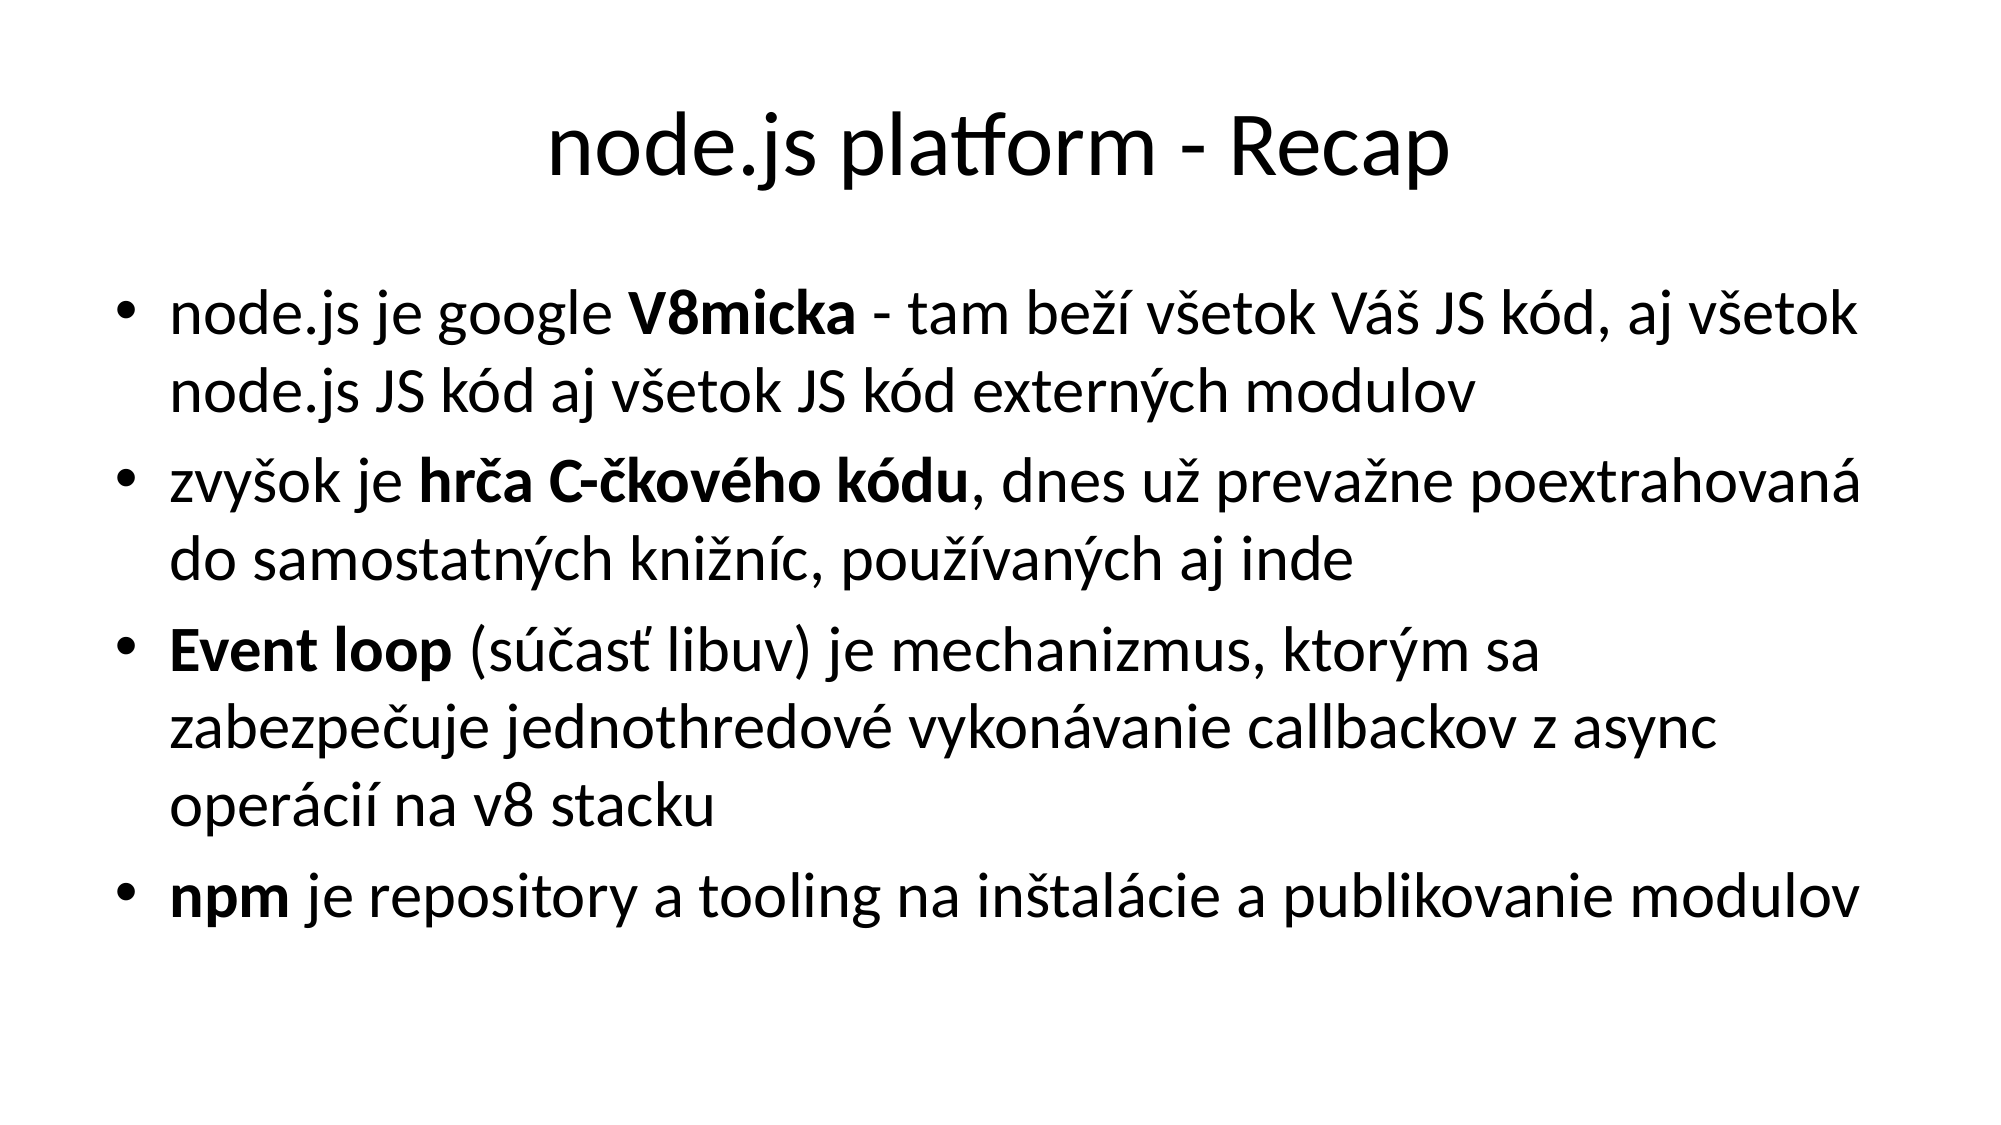

# node.js platform - Recap
node.js je google V8micka - tam beží všetok Váš JS kód, aj všetok node.js JS kód aj všetok JS kód externých modulov
zvyšok je hrča C-čkového kódu, dnes už prevažne poextrahovaná do samostatných knižníc, používaných aj inde
Event loop (súčasť libuv) je mechanizmus, ktorým sa  zabezpečuje jednothredové vykonávanie callbackov z async operácií na v8 stacku
npm je repository a tooling na inštalácie a publikovanie modulov